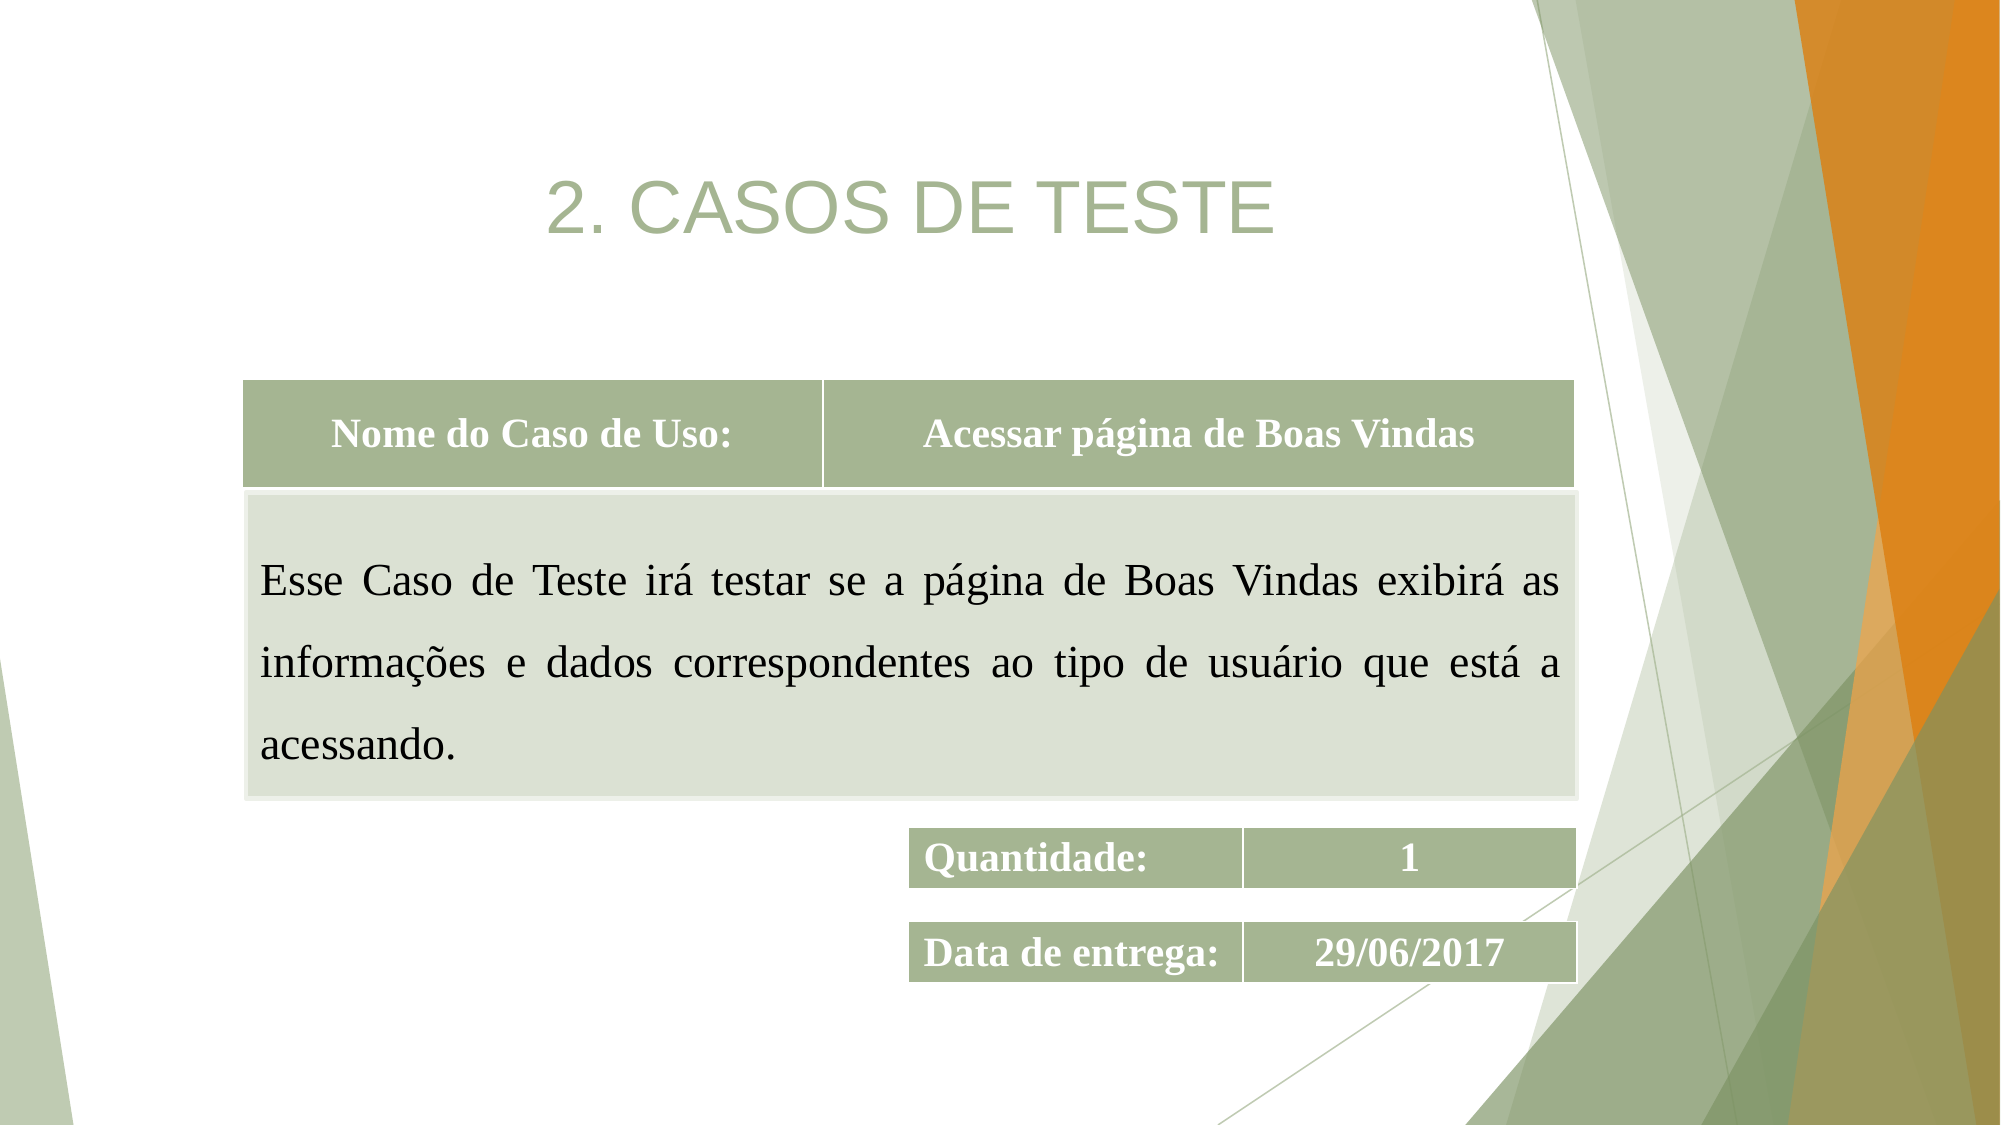

2. CASOS DE TESTE
| Nome do Caso de Uso: | Acessar página de Boas Vindas |
| --- | --- |
Esse Caso de Teste irá testar se a página de Boas Vindas exibirá as informações e dados correspondentes ao tipo de usuário que está a acessando.
| Quantidade: | 1 |
| --- | --- |
| Data de entrega: | 29/06/2017 |
| --- | --- |